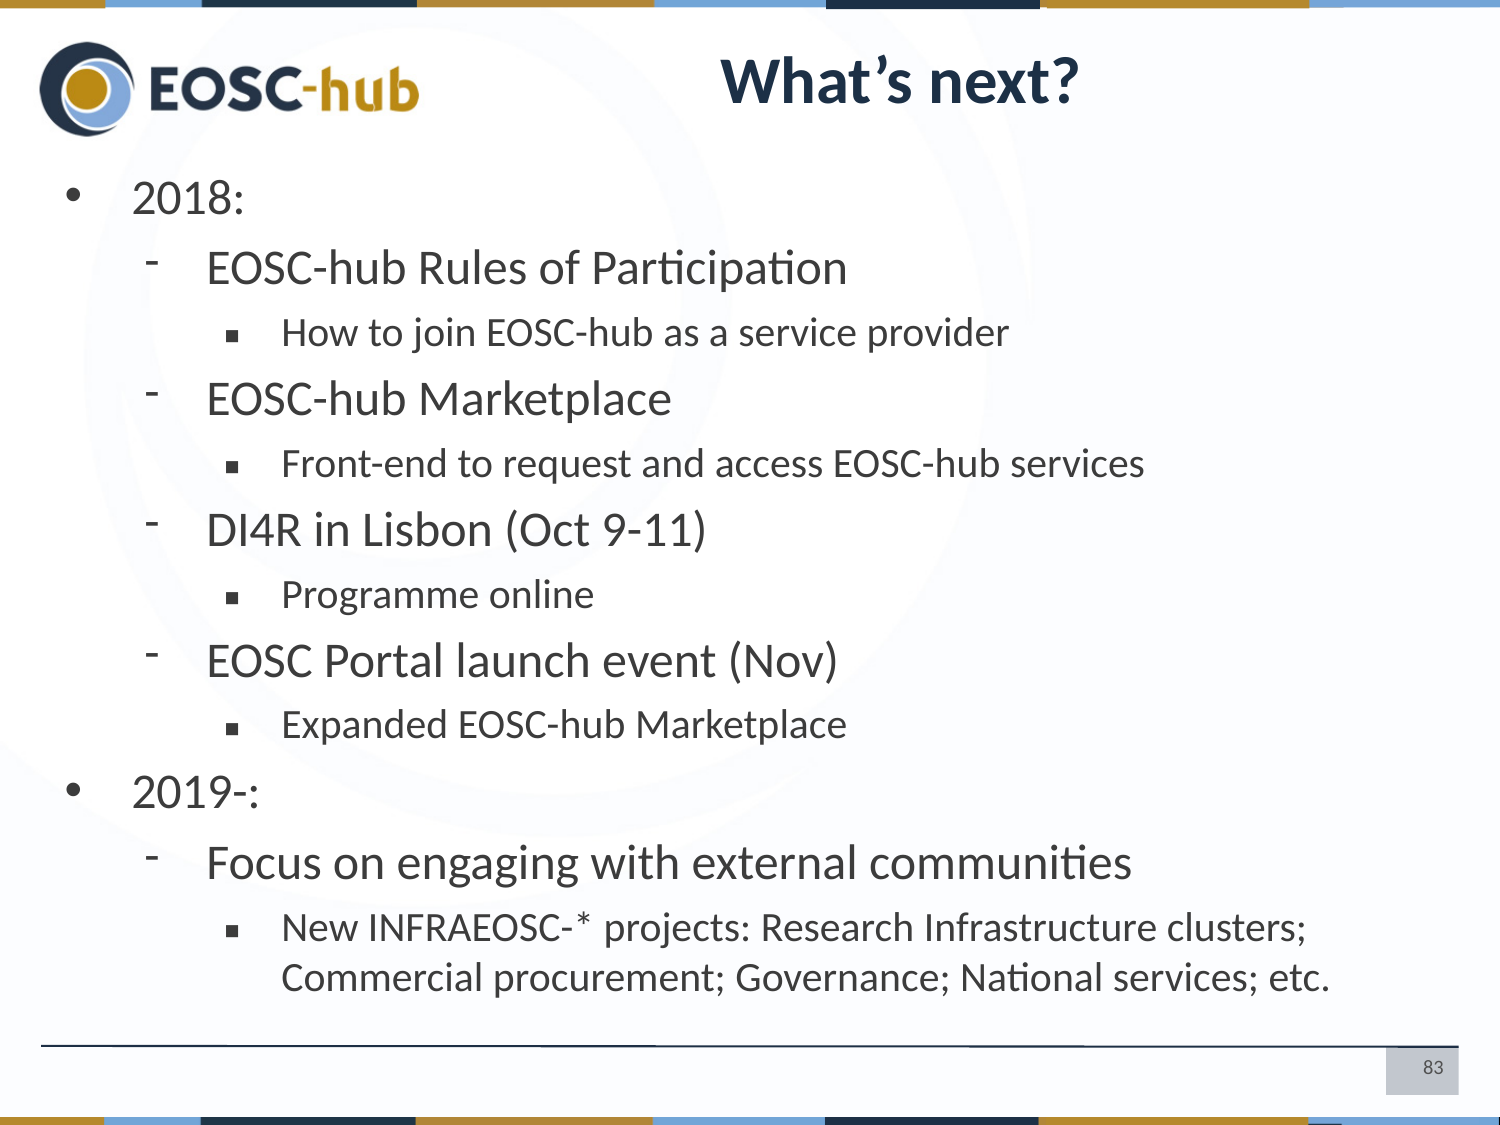

# What’s next?
2018:
EOSC-hub Rules of Participation
How to join EOSC-hub as a service provider
EOSC-hub Marketplace
Front-end to request and access EOSC-hub services
DI4R in Lisbon (Oct 9-11)
Programme online
EOSC Portal launch event (Nov)
Expanded EOSC-hub Marketplace
2019-:
Focus on engaging with external communities
New INFRAEOSC-* projects: Research Infrastructure clusters; Commercial procurement; Governance; National services; etc.

83